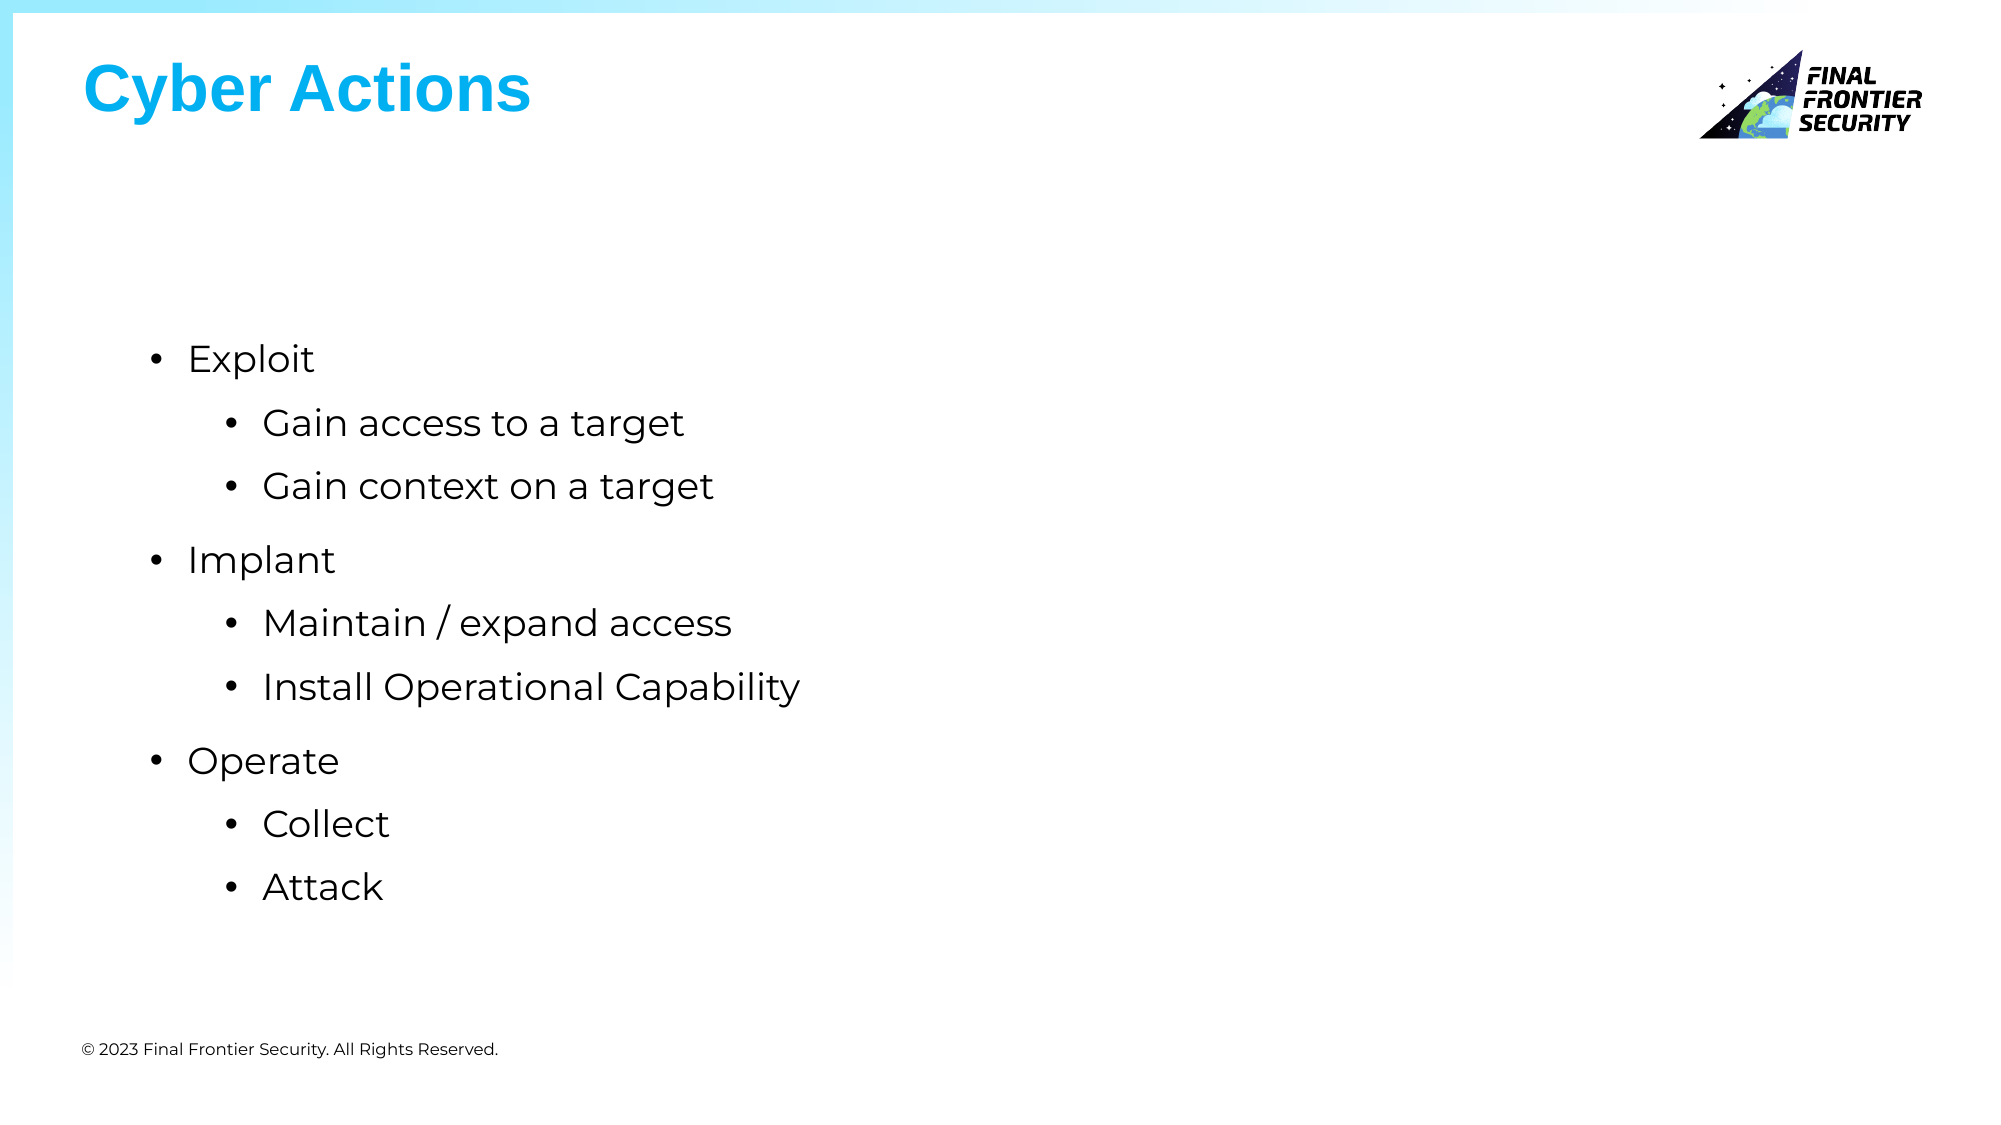

# Cyber Actions
Exploit
Gain access to a target
Gain context on a target
Implant
Maintain / expand access
Install Operational Capability
Operate
Collect
Attack